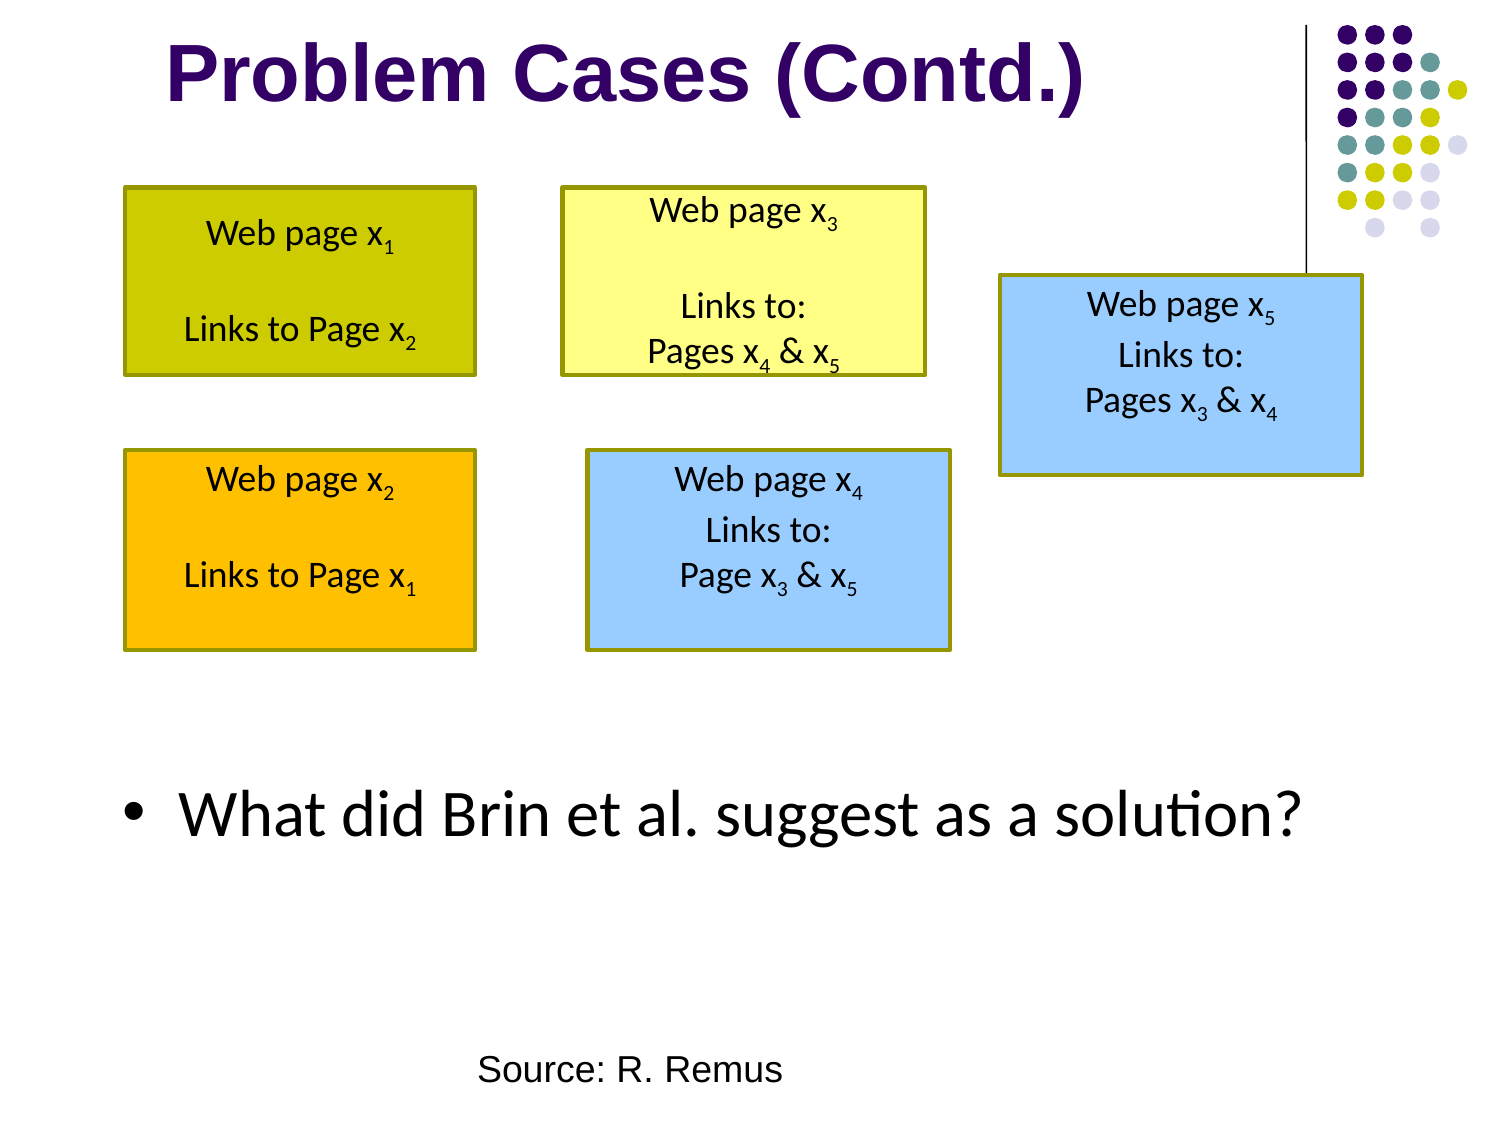

# Problem Cases (Contd.)

Web page x1

Links to Page x2

Web page x3

Links to:
Pages x4 & x5
Web page x5
Links to:
Pages x3 & x4

Web page x2

Links to Page x1

Web page x4
Links to:
Page x3 & x5

What did Brin et al. suggest as a solution?

Source: R. Remus